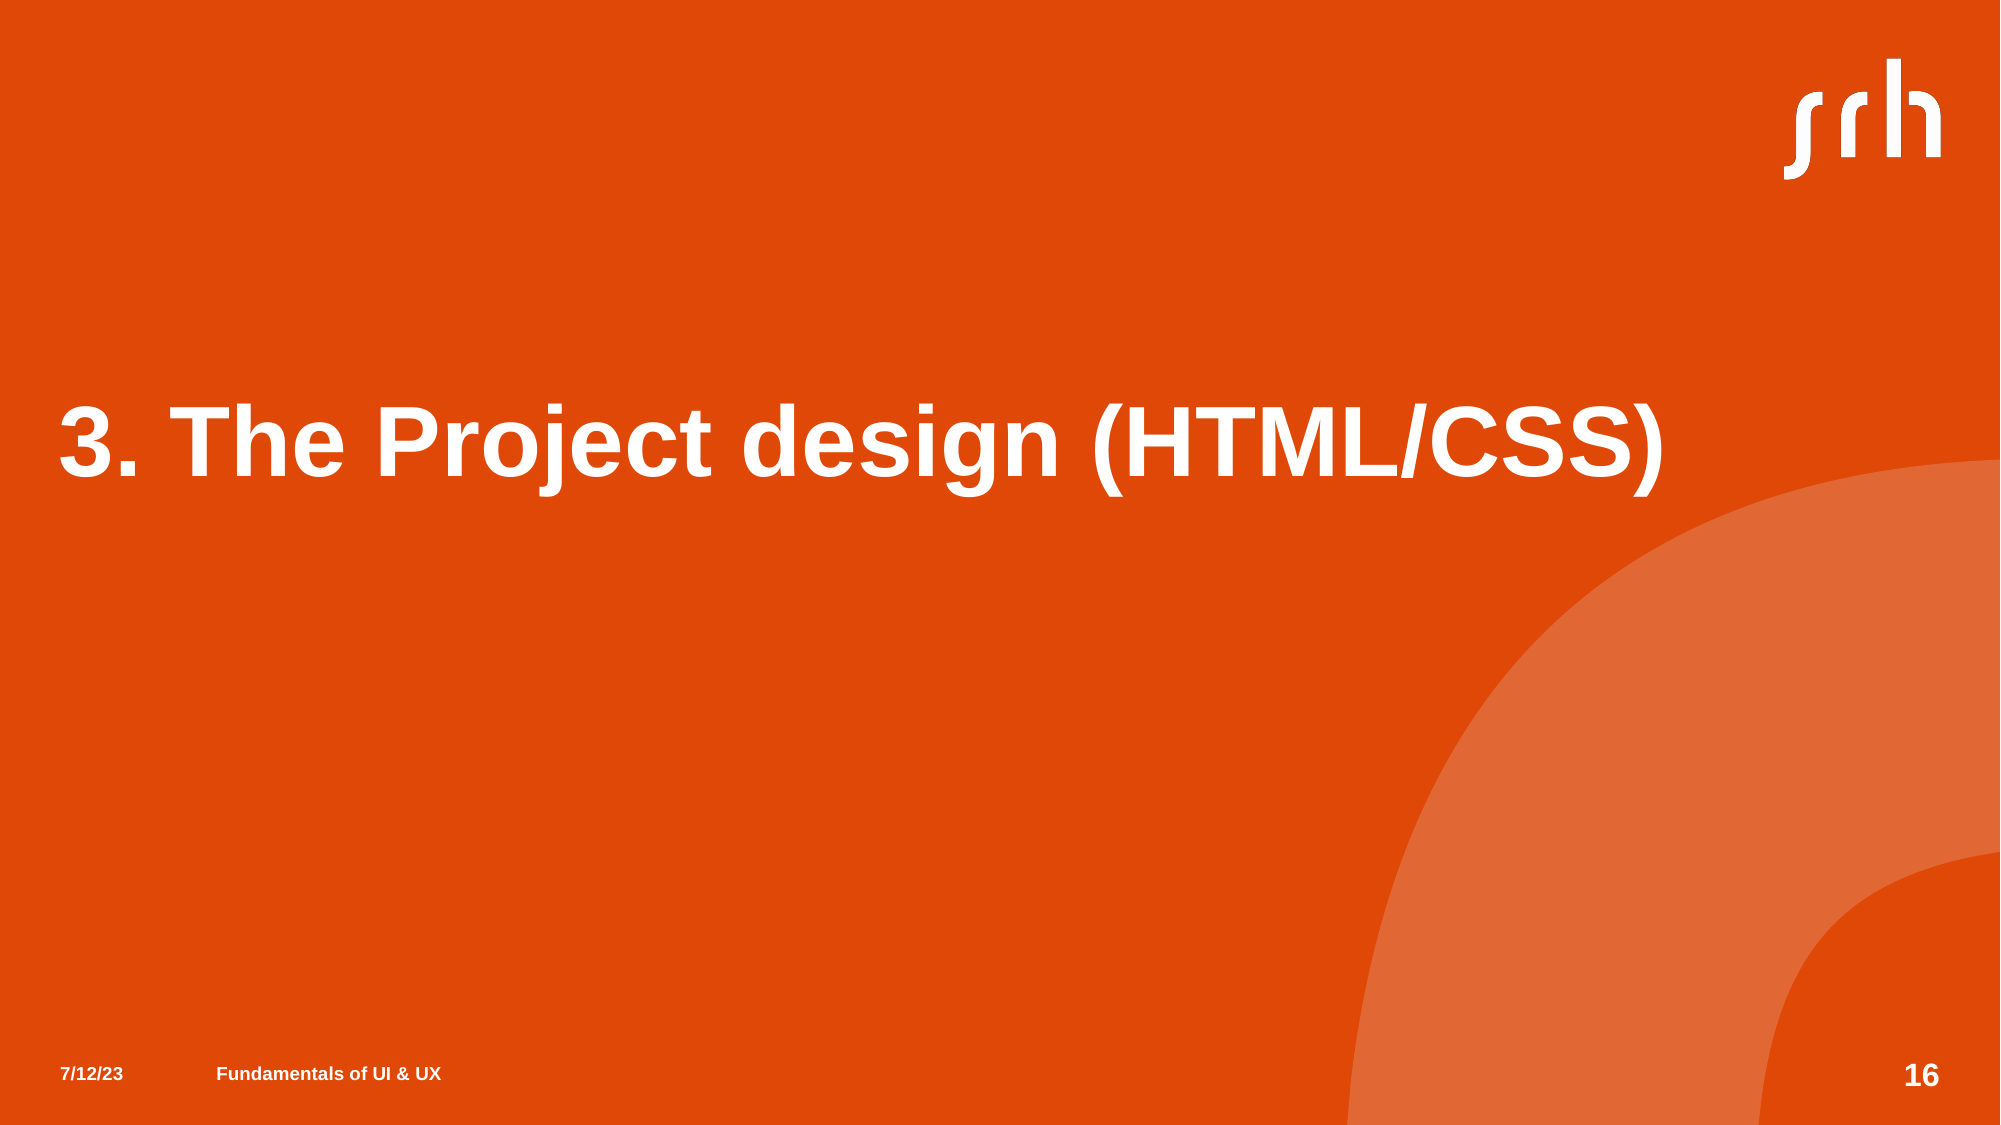

# 3. The Project design (HTML/CSS)
7/12/23
Fundamentals of UI & UX
16